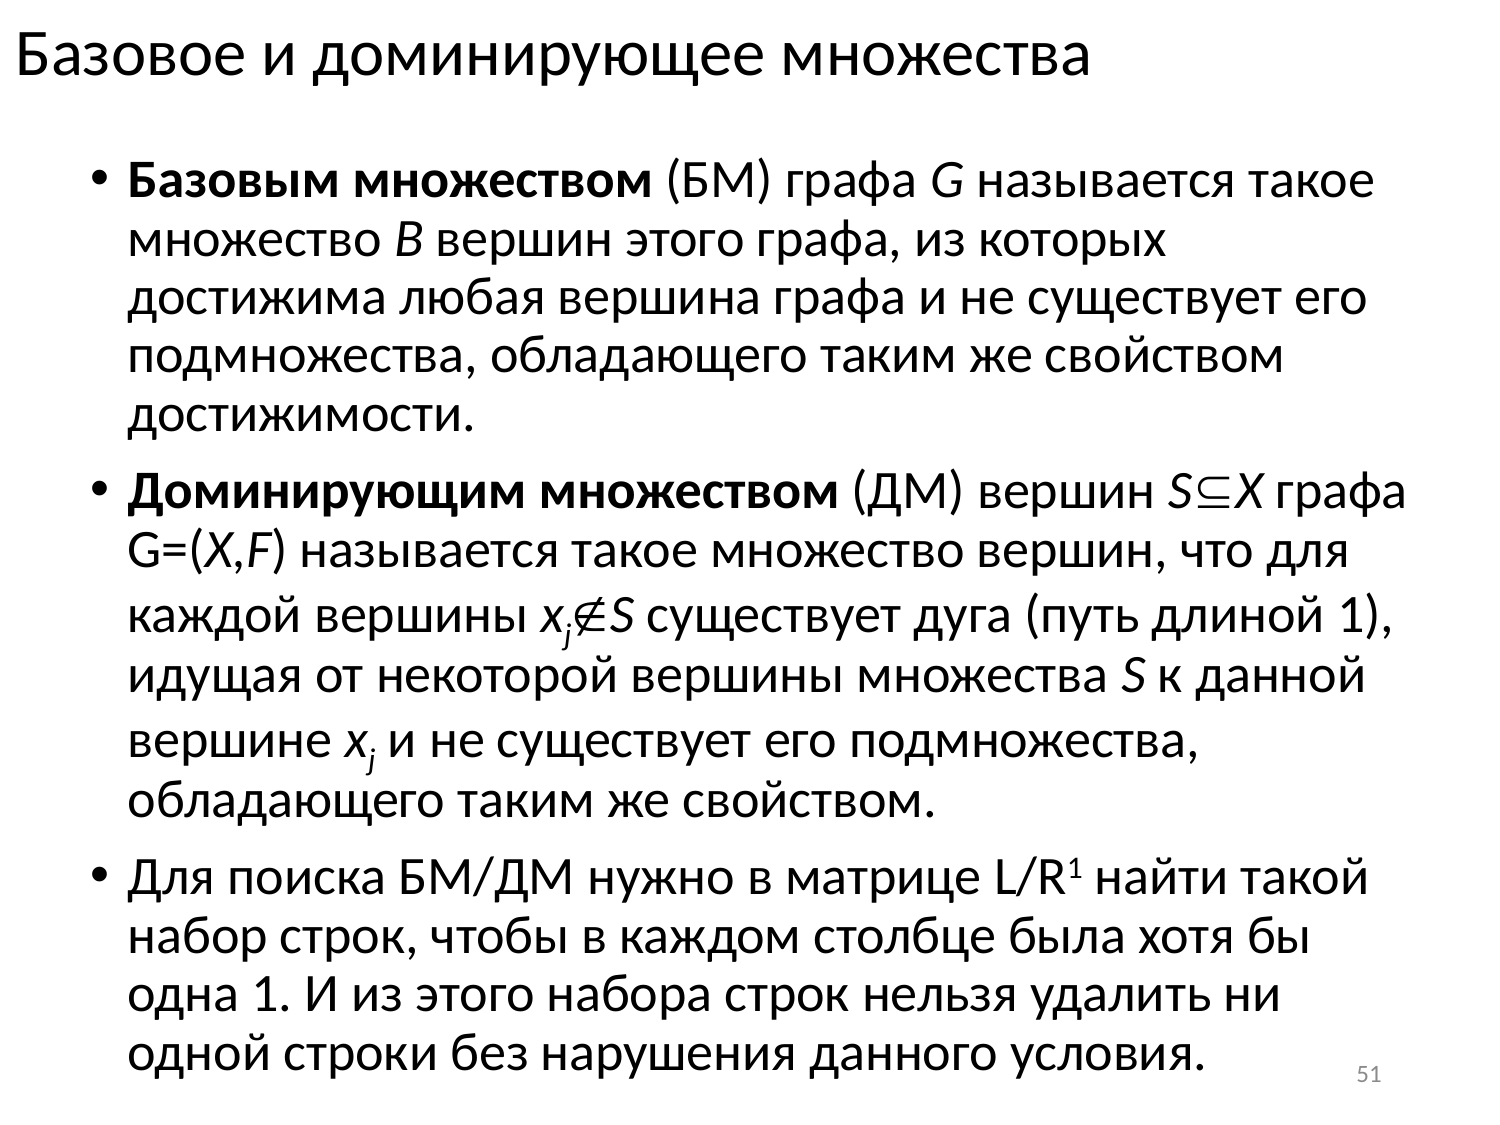

# Базовое и доминирующее множества
Базовым множеством (БМ) графа G называется такое множество В вершин этого графа, из которых достижима любая вершина графа и не существует его подмножества, обладающего таким же свойством достижимости.
Доминирующим множеством (ДМ) вершин S⊆X графа G=(X,F) называется такое множество вершин, что для каждой вершины хj∉S существует дуга (путь длиной 1), идущая от некоторой вершины множества S к данной  вершине хj и не существует его подмножества, обладающего таким же свойством.
Для поиска БМ/ДМ нужно в матрице L/R1 найти такой набор строк, чтобы в каждом столбце была хотя бы одна 1. И из этого набора строк нельзя удалить ни одной строки без нарушения данного условия.
51